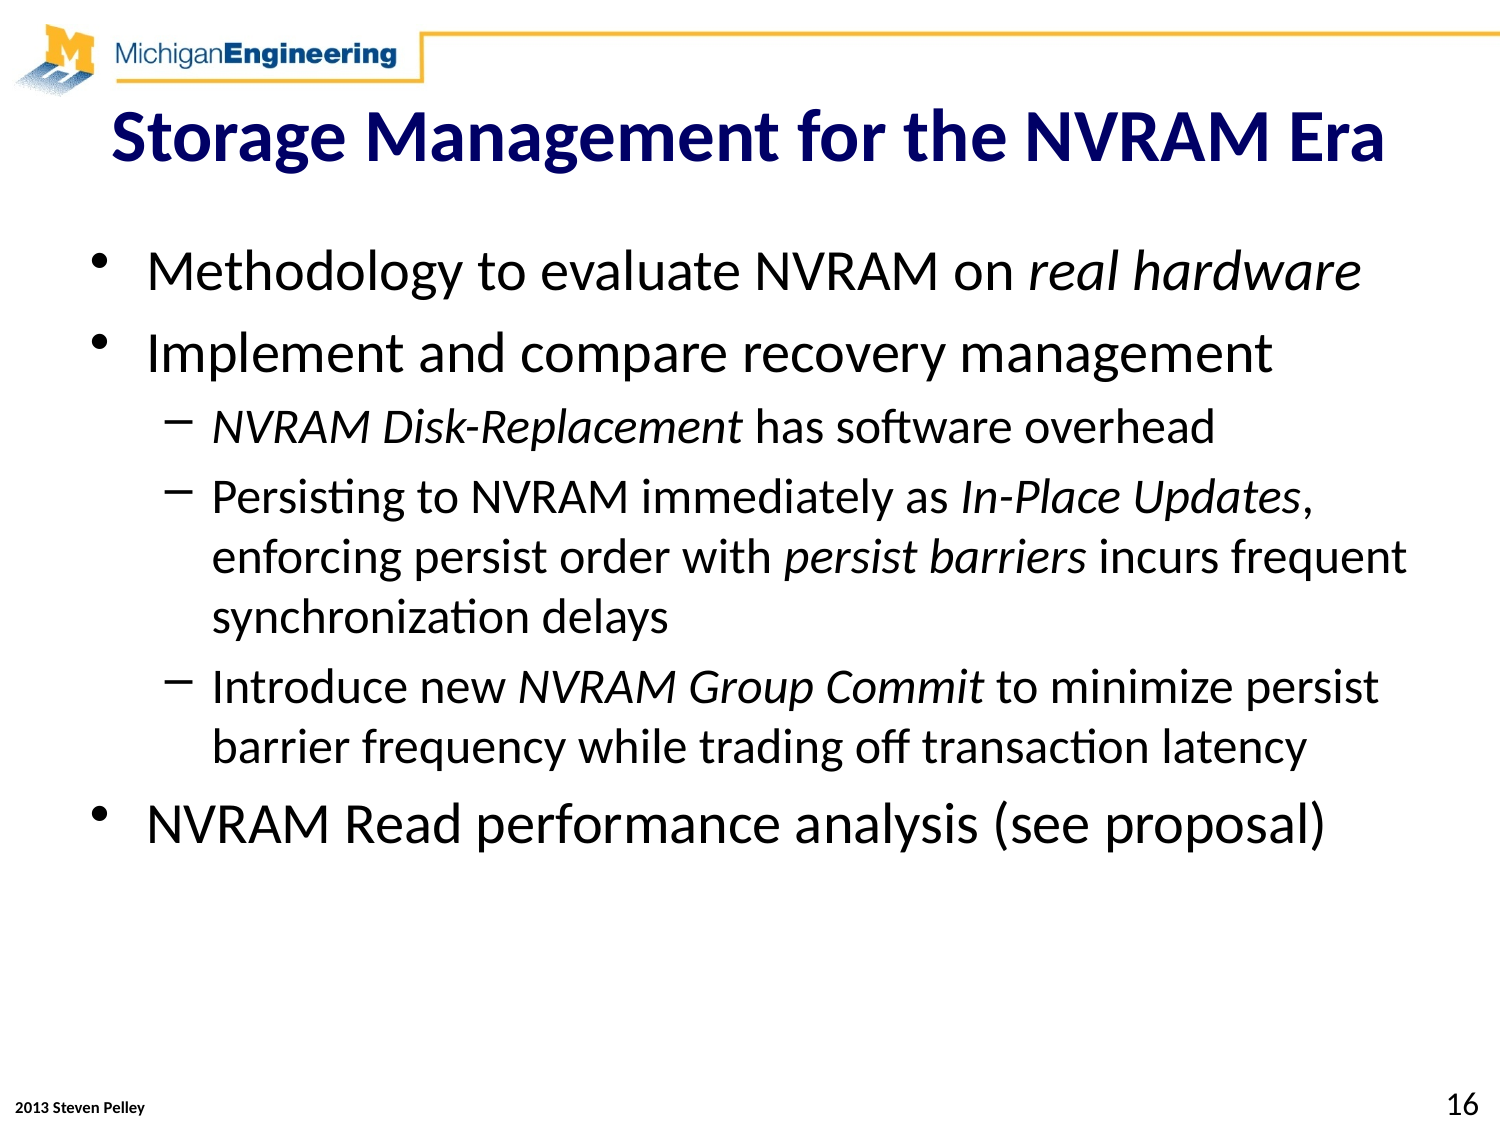

# Storage Management for the NVRAM Era
Methodology to evaluate NVRAM on real hardware
Implement and compare recovery management
NVRAM Disk-Replacement has software overhead
Persisting to NVRAM immediately as In-Place Updates, enforcing persist order with persist barriers incurs frequent synchronization delays
Introduce new NVRAM Group Commit to minimize persist barrier frequency while trading off transaction latency
NVRAM Read performance analysis (see proposal)
16